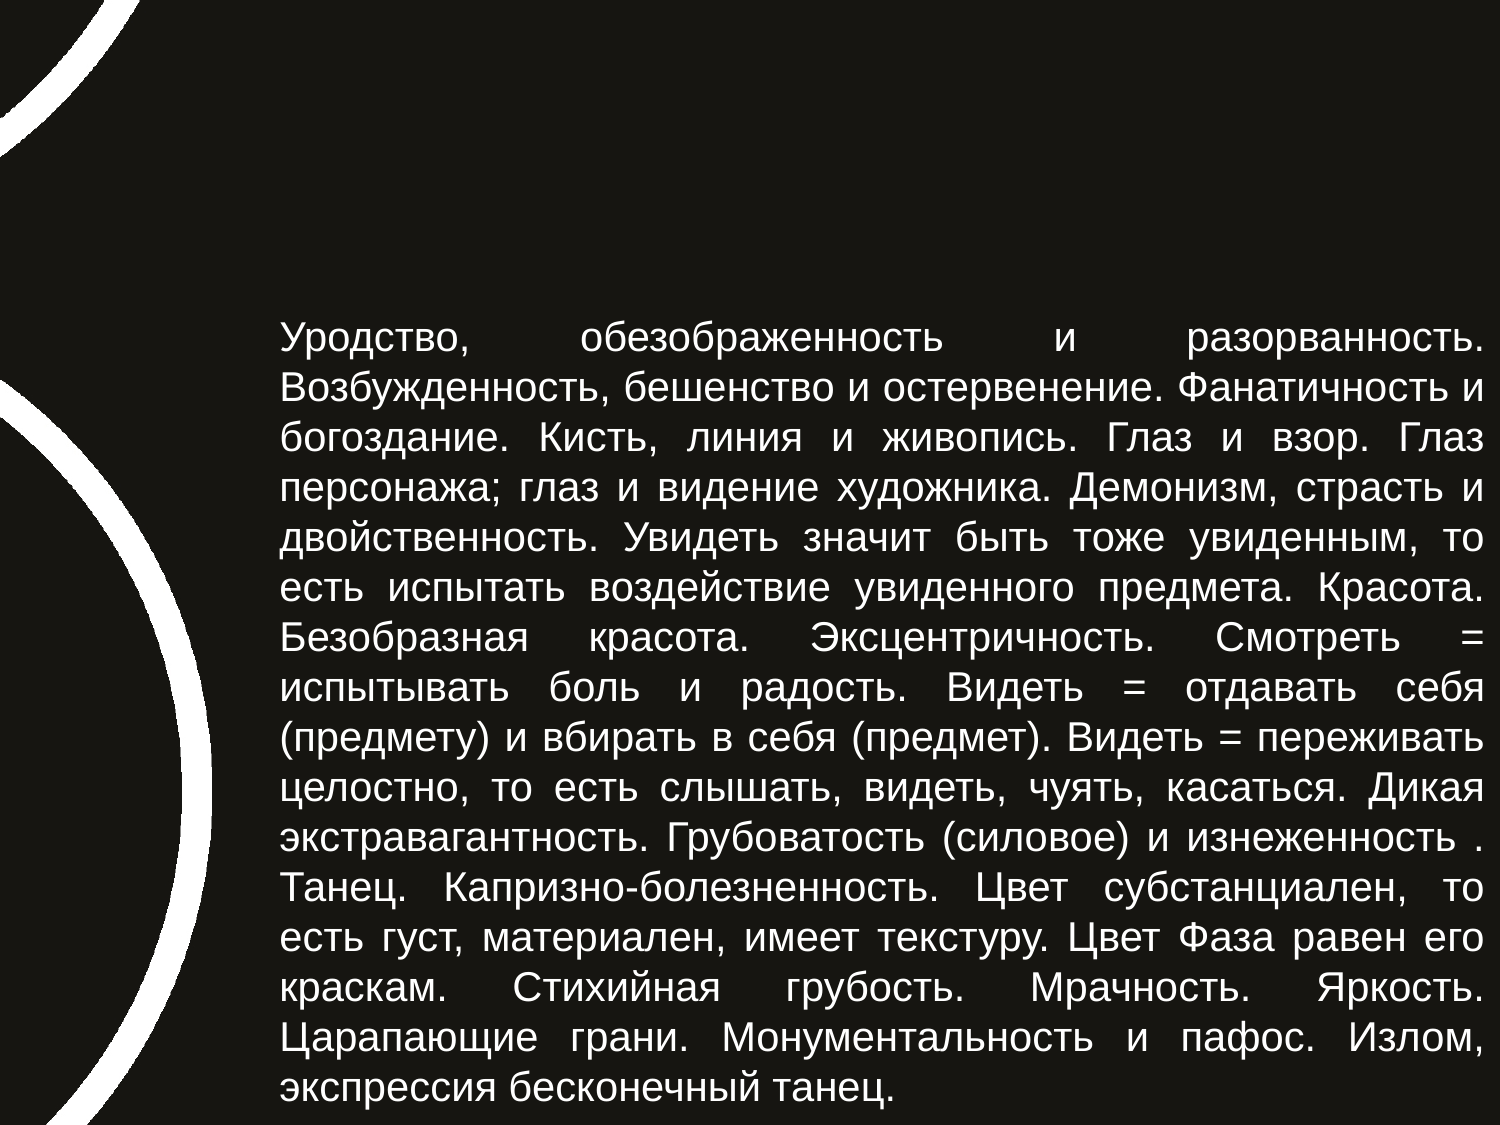

Уродство, обезображенность и разорванность. Возбужденность, бешенство и остервенение. Фанатичность и богоздание. Кисть, линия и живопись. Глаз и взор. Глаз персонажа; глаз и видение художника. Демонизм, страсть и двойственность. Увидеть значит быть тоже увиденным, то есть испытать воздействие увиденного предмета. Красота. Безобразная красота. Эксцентричность. Смотреть = испытывать боль и радость. Видеть = отдавать себя (предмету) и вбирать в себя (предмет). Видеть = переживать целостно, то есть слышать, видеть, чуять, касаться. Дикая экстравагантность. Грубоватость (силовое) и изнеженность . Танец. Капризно-болезненность. Цвет субстанциален, то есть густ, материален, имеет текстуру. Цвет Фаза равен его краскам. Стихийная грубость. Мрачность. Яркость. Царапающие грани. Монументальность и пафос. Излом, экспрессия бесконечный танец.